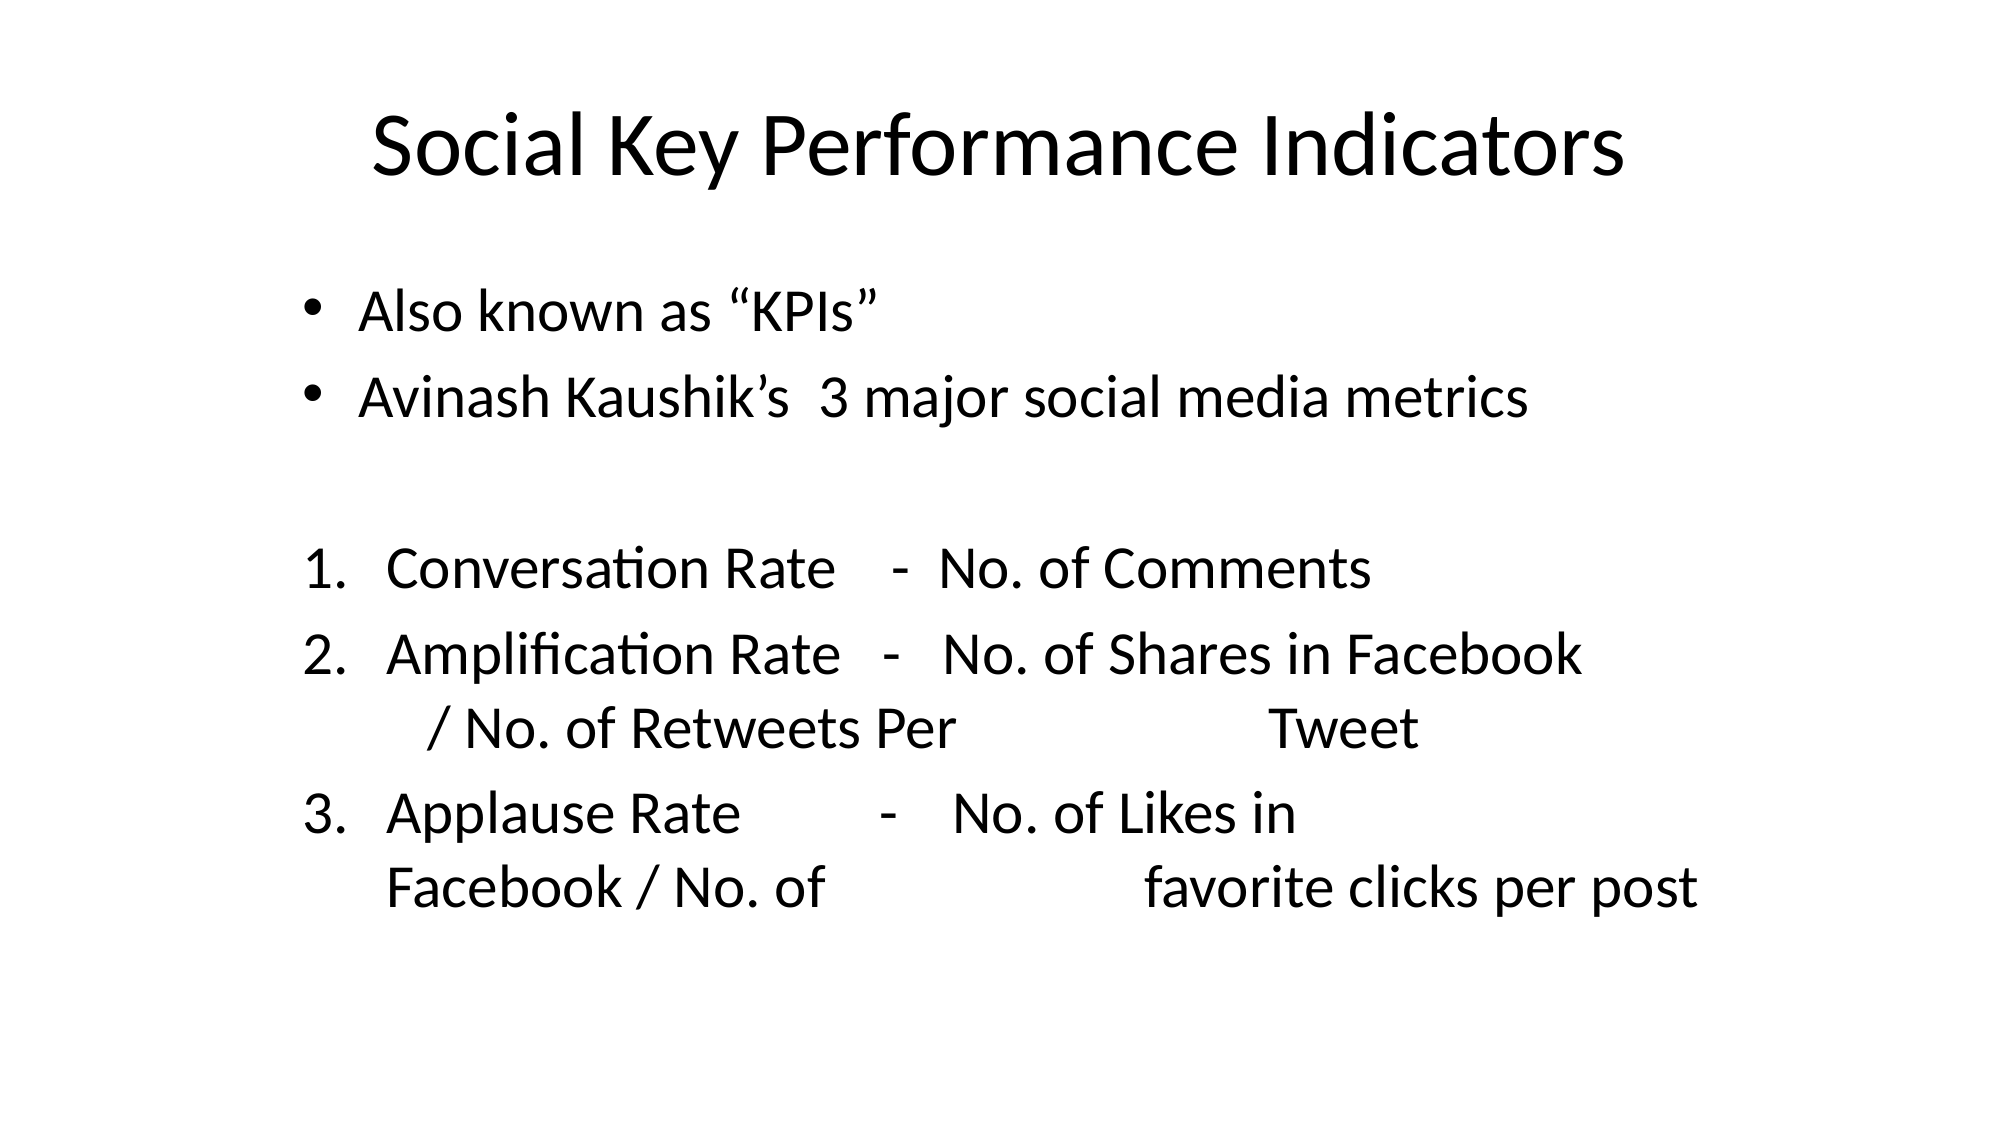

# Social Key Performance Indicators
Also known as “KPIs”
Avinash Kaushik’s  3 major social media metrics

Conversation Rate    -  No. of Comments
Amplification Rate   -   No. of Shares in Facebook 				   	   / No. of Retweets Per 					              Tweet
Applause Rate          -    No. of Likes in 						               Facebook / No. of     					               favorite clicks per post